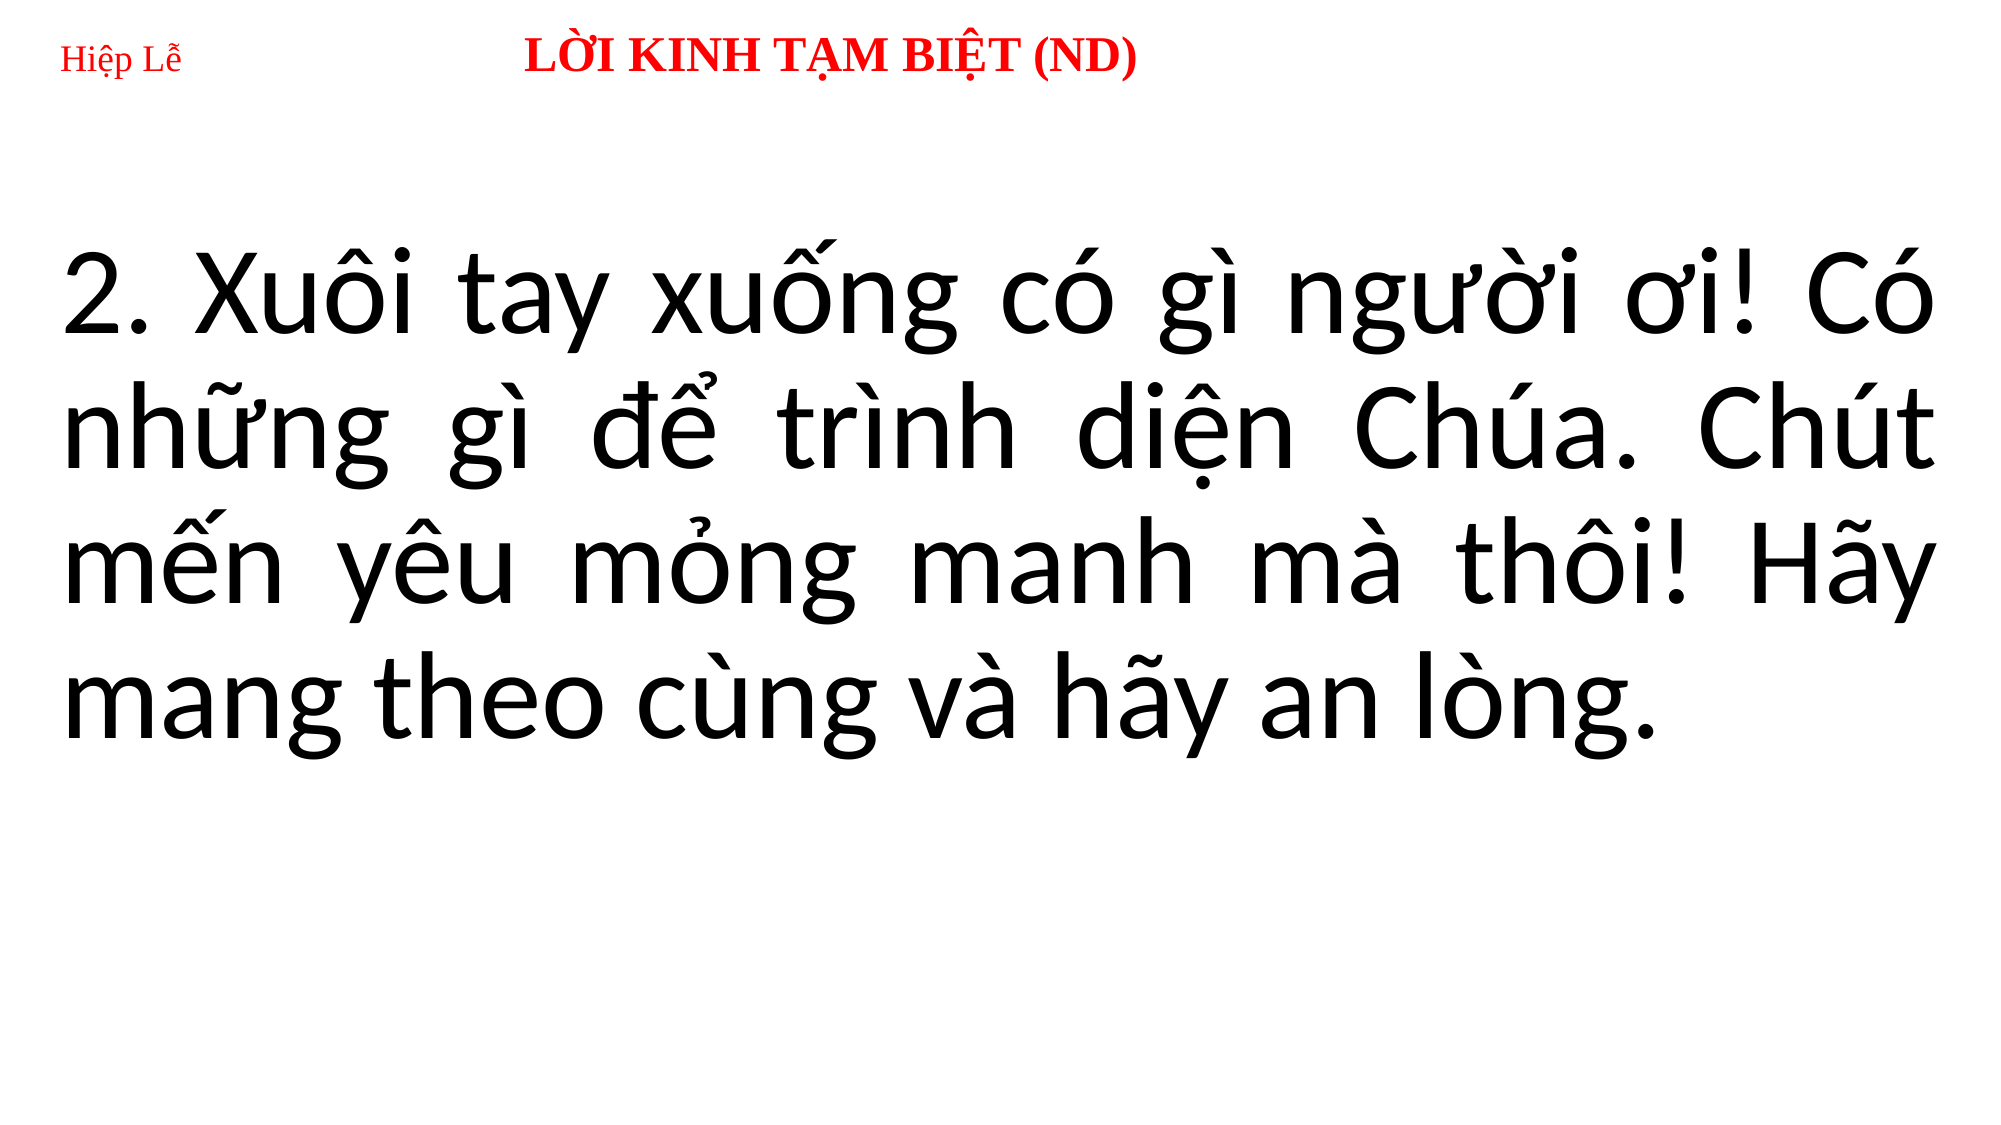

# Hiệp Lễ                                    LỜI KINH TẠM BIỆT (ND)
2. Xuôi tay xuống có gì người ơi! Có những gì để trình diện Chúa. Chút mến yêu mỏng manh mà thôi! Hãy mang theo cùng và hãy an lòng.